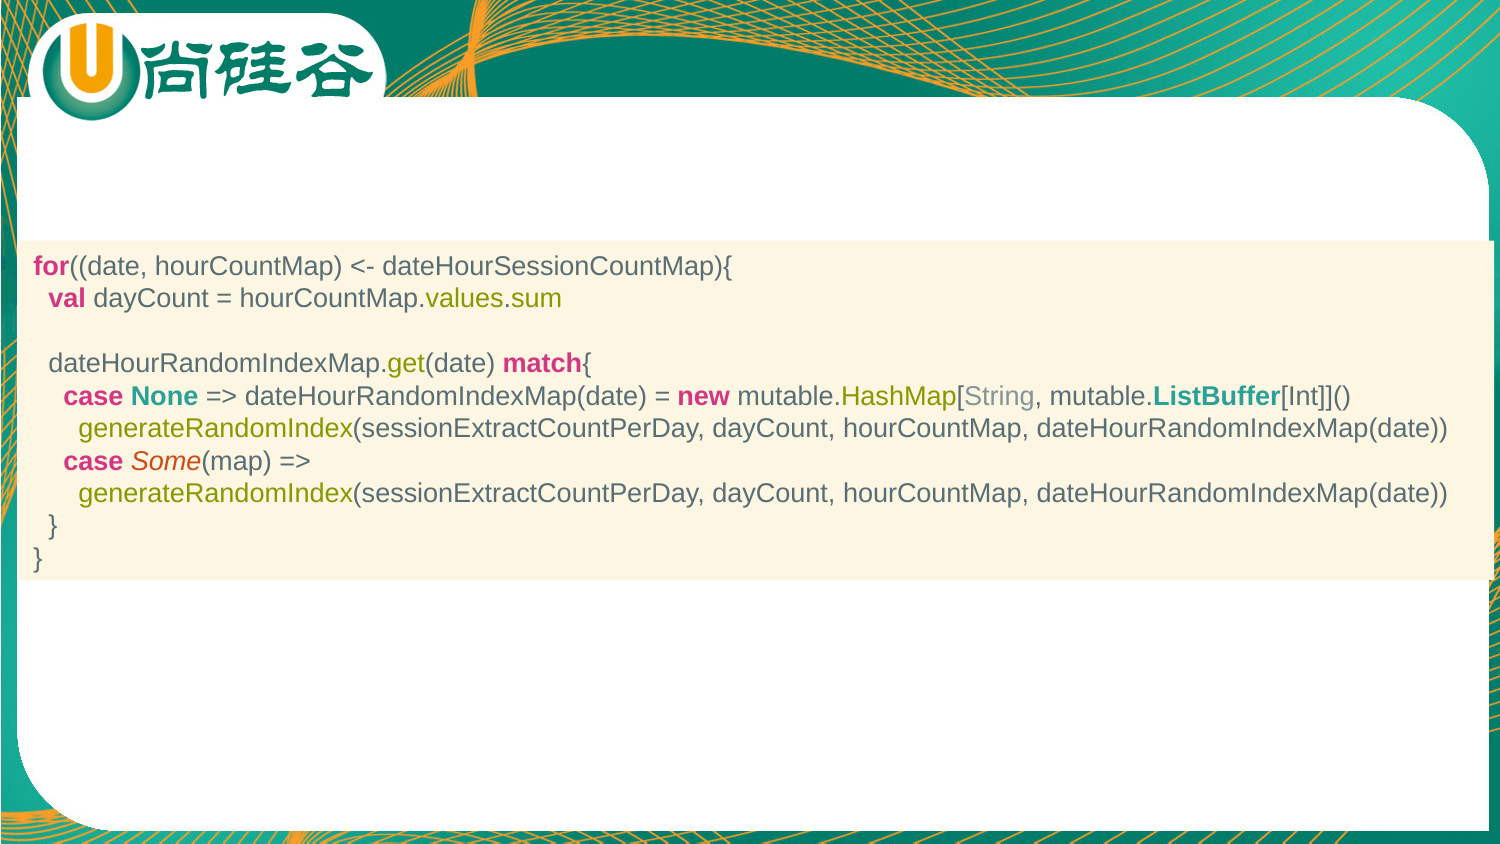

for((date, hourCountMap) <- dateHourSessionCountMap){
  val dayCount = hourCountMap.values.sum
  dateHourRandomIndexMap.get(date) match{
    case None => dateHourRandomIndexMap(date) = new mutable.HashMap[String, mutable.ListBuffer[Int]]()
      generateRandomIndex(sessionExtractCountPerDay, dayCount, hourCountMap, dateHourRandomIndexMap(date))
    case Some(map) =>
      generateRandomIndex(sessionExtractCountPerDay, dayCount, hourCountMap, dateHourRandomIndexMap(date))
  }
}